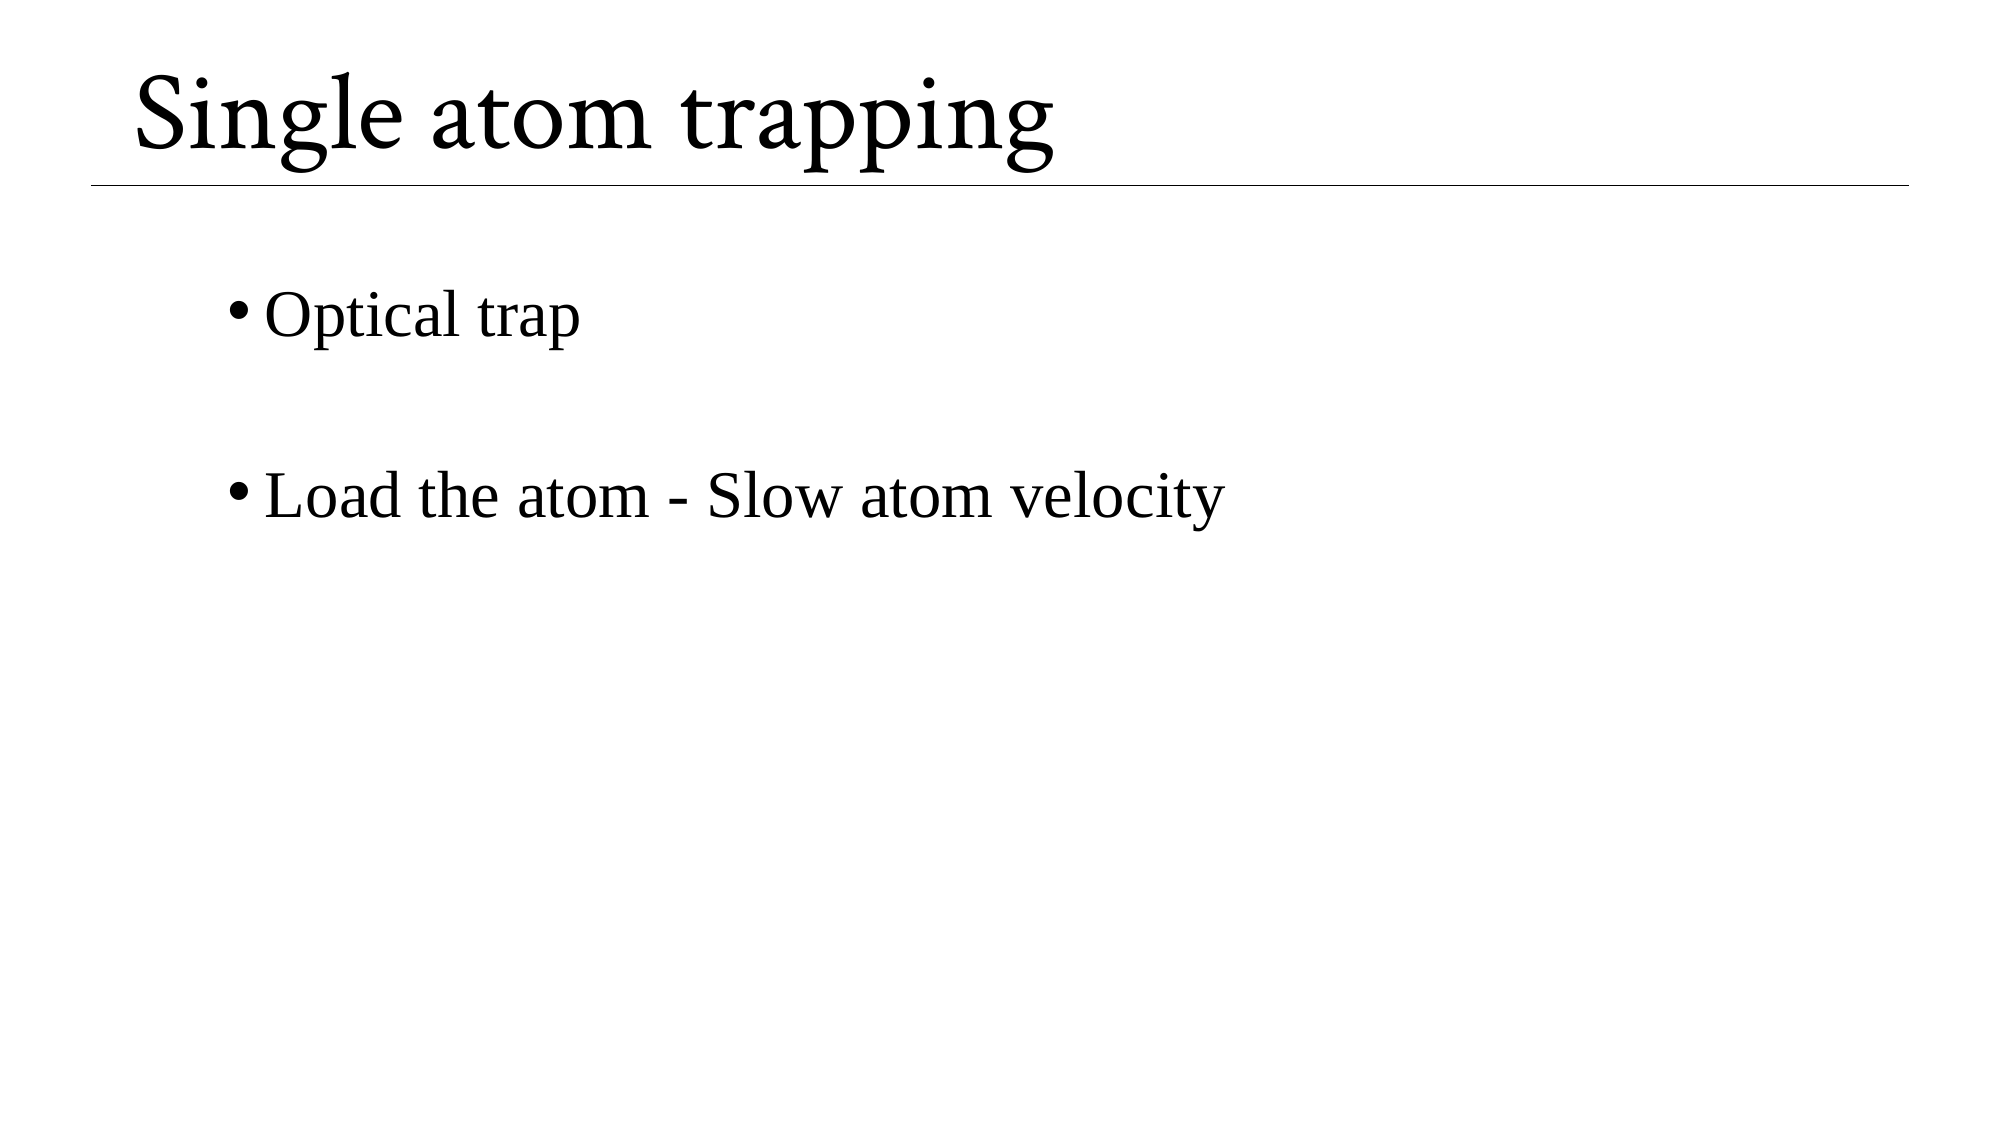

# Single atom trapping
Optical trap

Load the atom - Slow atom velocity